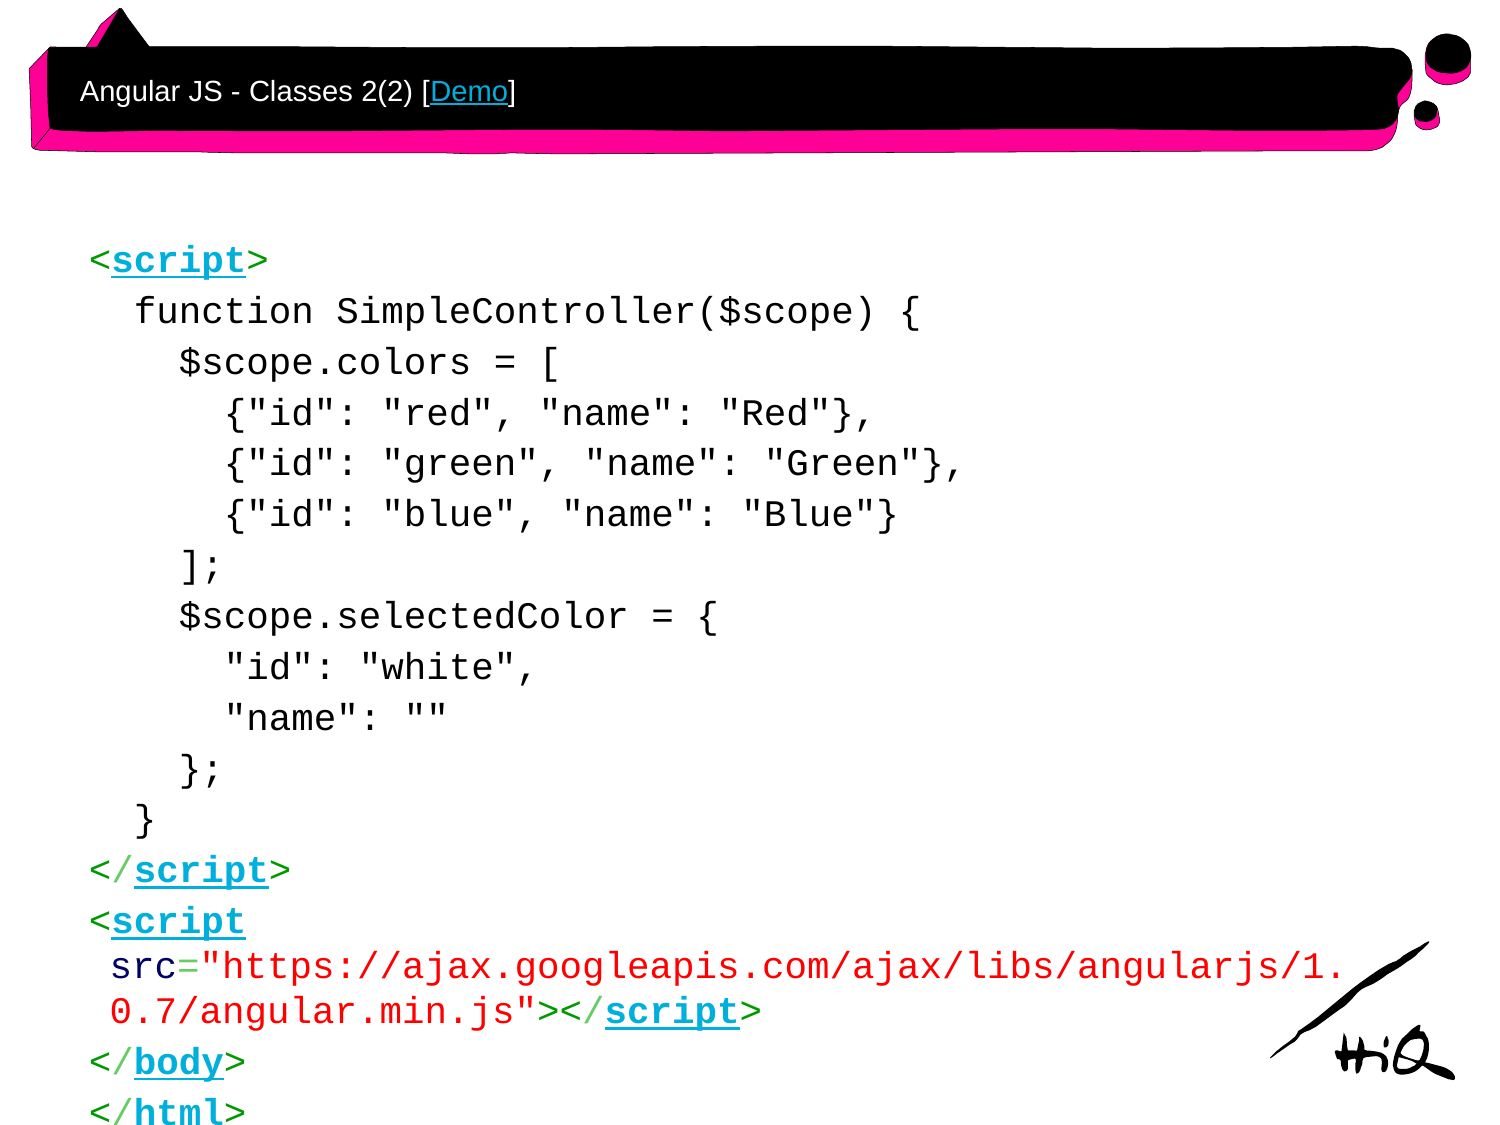

# Angular JS - Classes 2(2) [Demo]
<script>
  function SimpleController($scope) {
    $scope.colors = [
      {"id": "red", "name": "Red"},
      {"id": "green", "name": "Green"},
      {"id": "blue", "name": "Blue"}
    ];
    $scope.selectedColor = {
      "id": "white",
      "name": ""
    };
  }
</script>
<script src="https://ajax.googleapis.com/ajax/libs/angularjs/1.0.7/angular.min.js"></script>
</body>
</html>